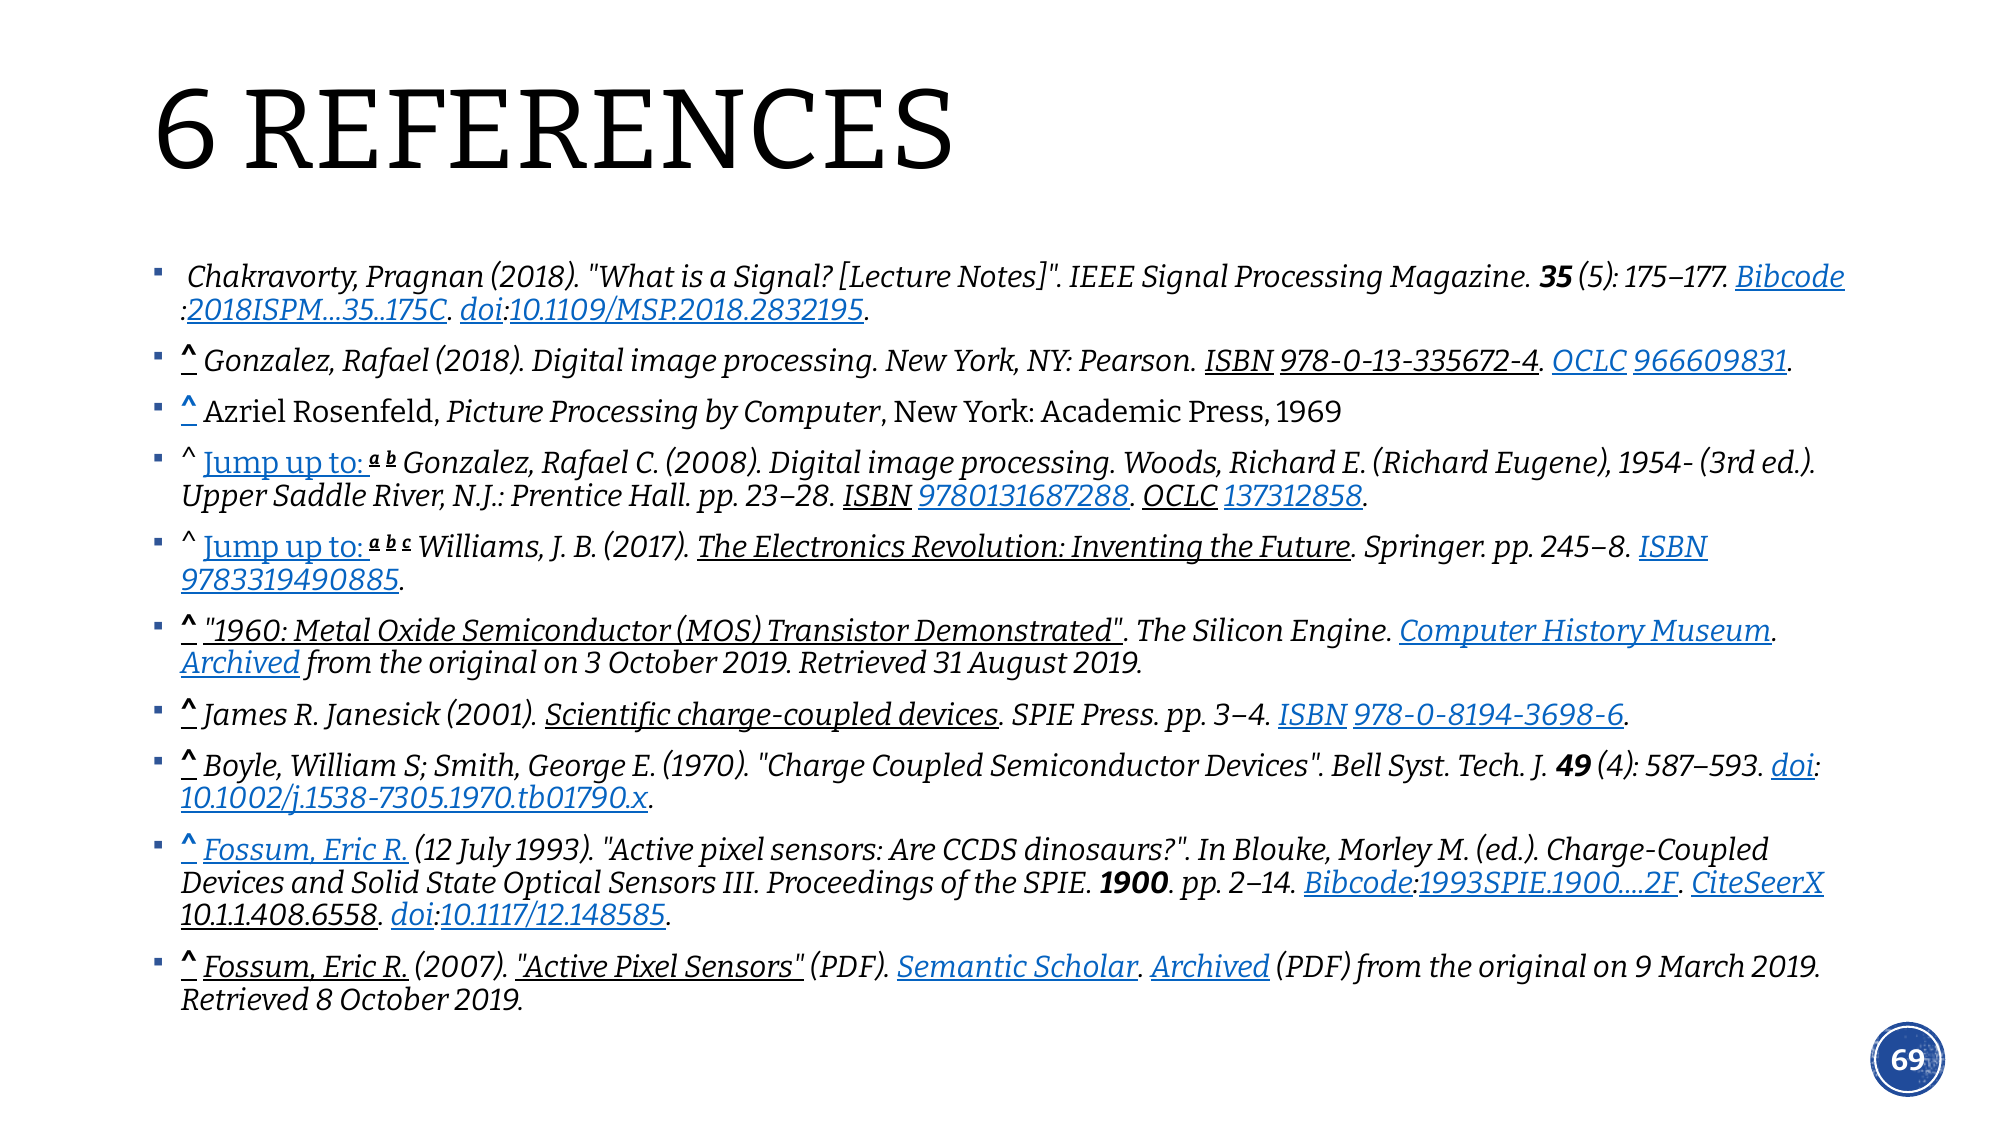

# 6 References
 Chakravorty, Pragnan (2018). "What is a Signal? [Lecture Notes]". IEEE Signal Processing Magazine. 35 (5): 175–177. Bibcode:2018ISPM...35..175C. doi:10.1109/MSP.2018.2832195.
^ Gonzalez, Rafael (2018). Digital image processing. New York, NY: Pearson. ISBN 978-0-13-335672-4. OCLC 966609831.
^ Azriel Rosenfeld, Picture Processing by Computer, New York: Academic Press, 1969
^ Jump up to: a b Gonzalez, Rafael C. (2008). Digital image processing. Woods, Richard E. (Richard Eugene), 1954- (3rd ed.). Upper Saddle River, N.J.: Prentice Hall. pp. 23–28. ISBN 9780131687288. OCLC 137312858.
^ Jump up to: a b c Williams, J. B. (2017). The Electronics Revolution: Inventing the Future. Springer. pp. 245–8. ISBN 9783319490885.
^ "1960: Metal Oxide Semiconductor (MOS) Transistor Demonstrated". The Silicon Engine. Computer History Museum. Archived from the original on 3 October 2019. Retrieved 31 August 2019.
^ James R. Janesick (2001). Scientific charge-coupled devices. SPIE Press. pp. 3–4. ISBN 978-0-8194-3698-6.
^ Boyle, William S; Smith, George E. (1970). "Charge Coupled Semiconductor Devices". Bell Syst. Tech. J. 49 (4): 587–593. doi:10.1002/j.1538-7305.1970.tb01790.x.
^ Fossum, Eric R. (12 July 1993). "Active pixel sensors: Are CCDS dinosaurs?". In Blouke, Morley M. (ed.). Charge-Coupled Devices and Solid State Optical Sensors III. Proceedings of the SPIE. 1900. pp. 2–14. Bibcode:1993SPIE.1900....2F. CiteSeerX 10.1.1.408.6558. doi:10.1117/12.148585.
^ Fossum, Eric R. (2007). "Active Pixel Sensors" (PDF). Semantic Scholar. Archived (PDF) from the original on 9 March 2019. Retrieved 8 October 2019.

69